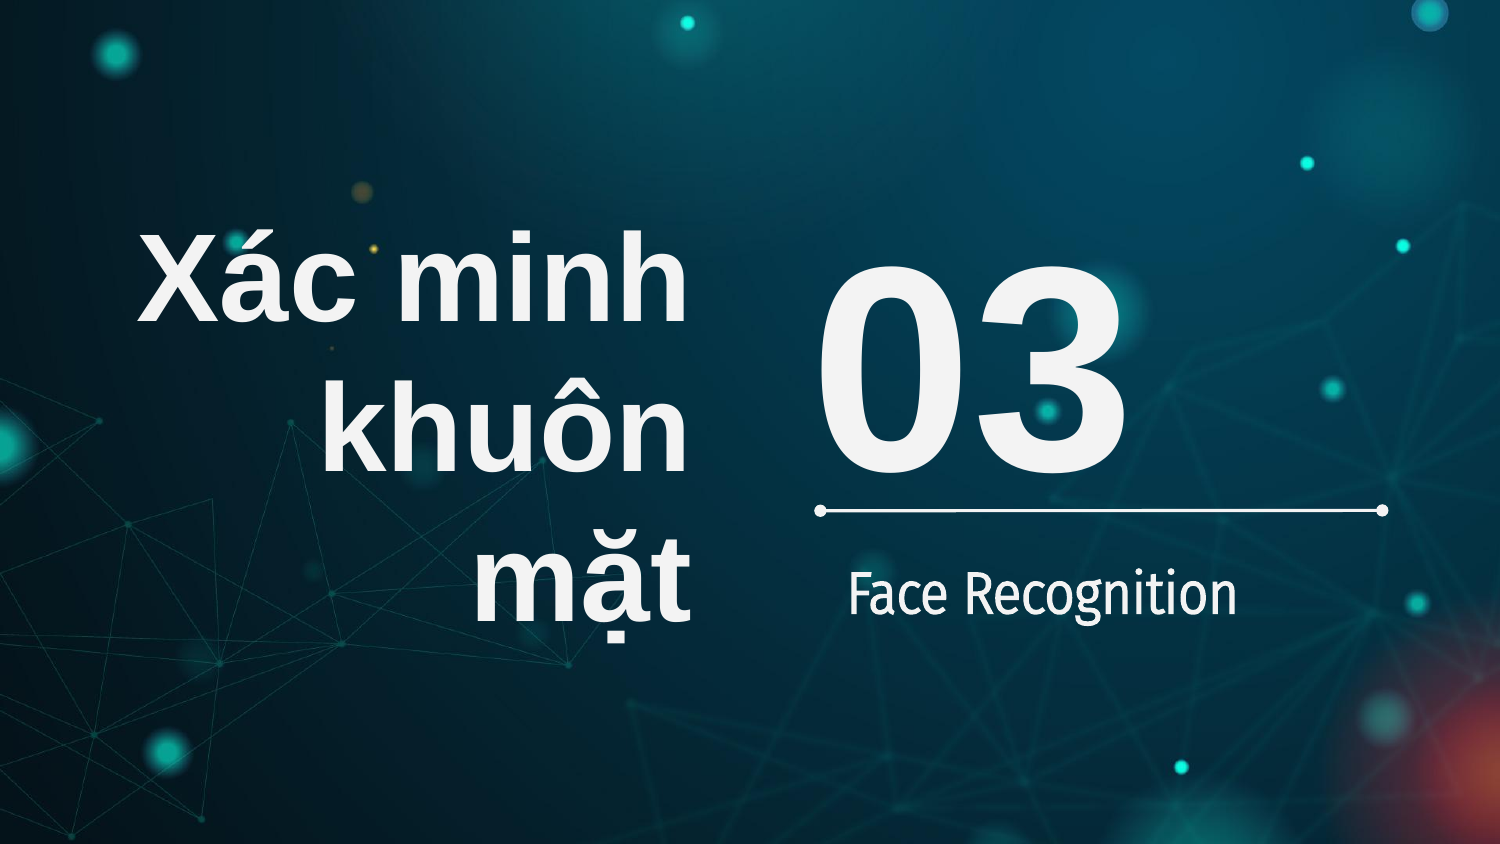

# Xác minh khuôn mặt
03
Face Recognition